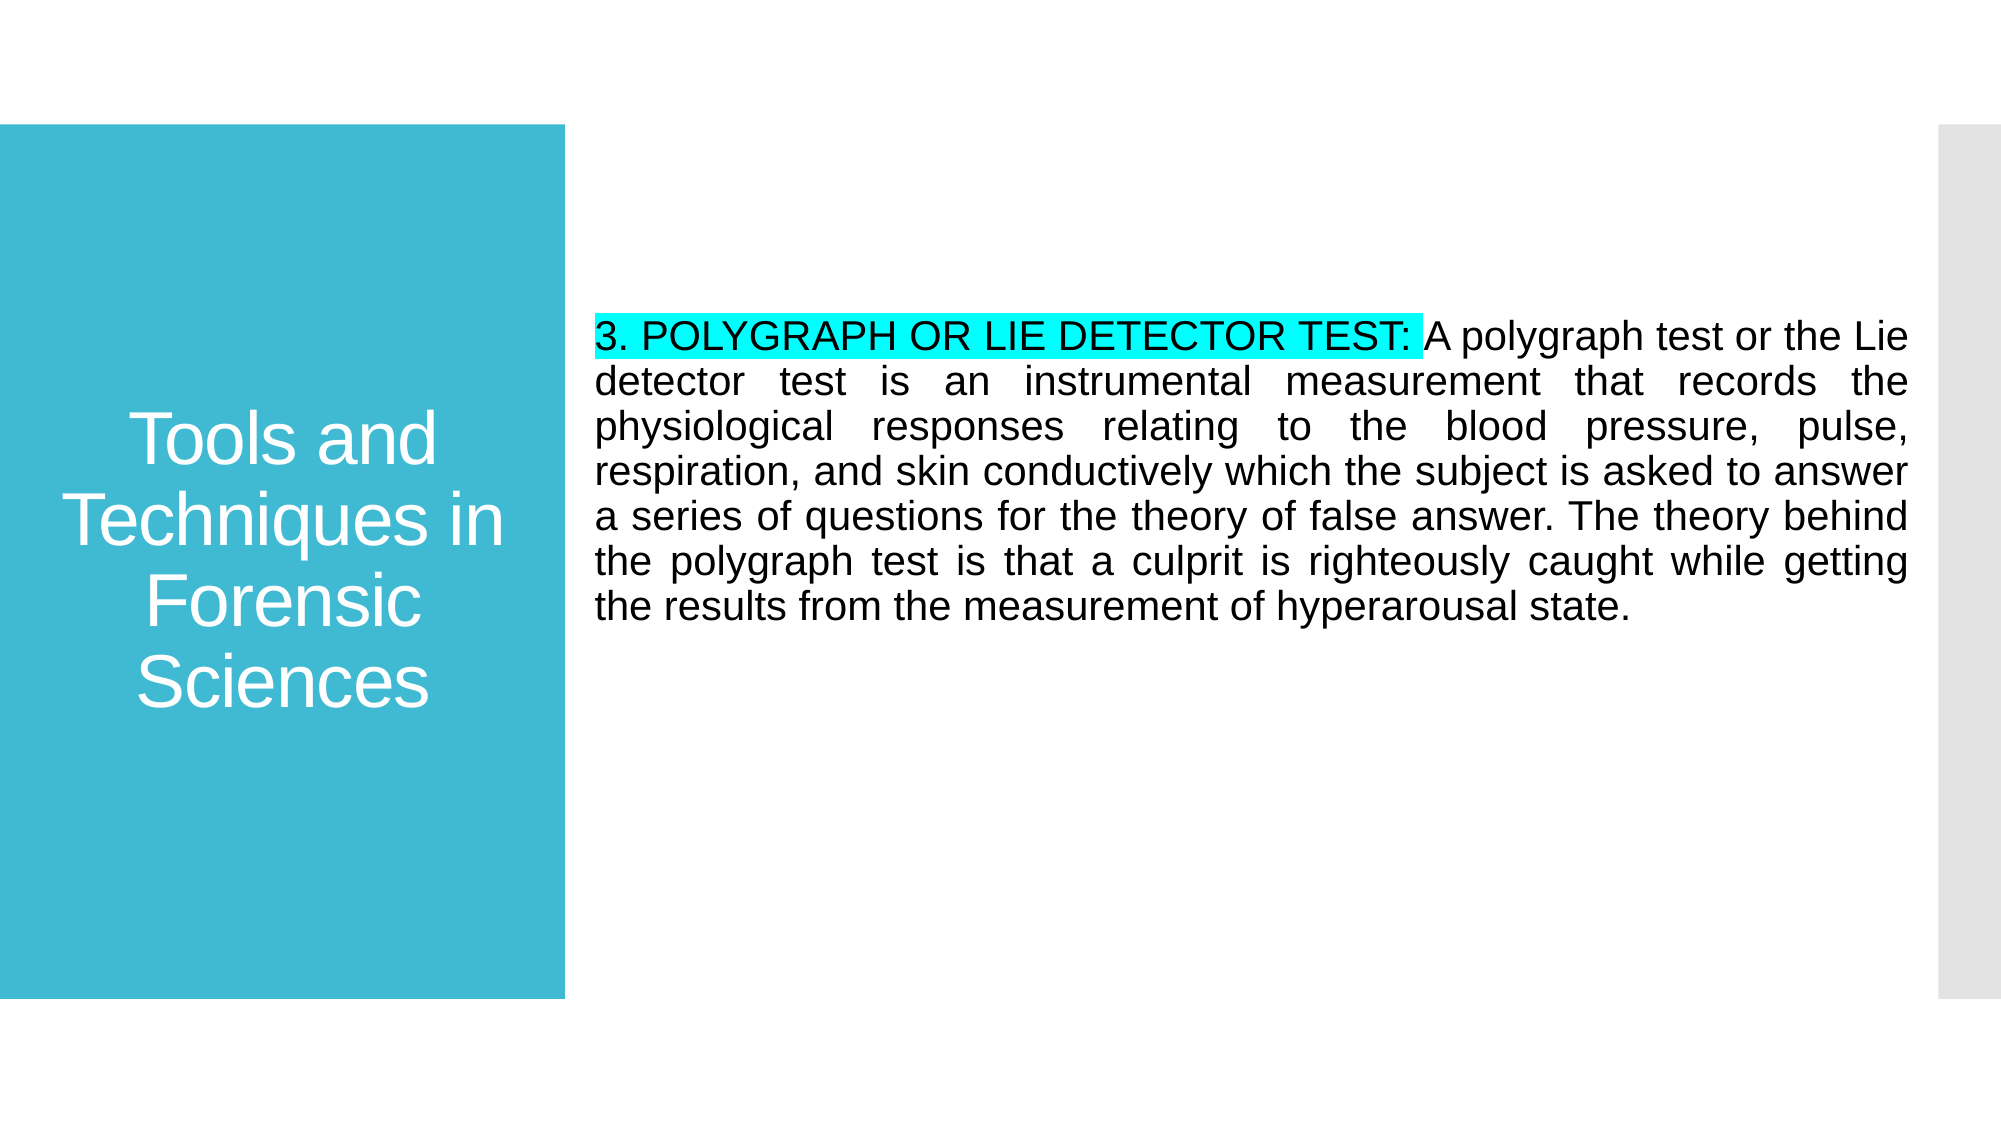

# Tools and Techniques in Forensic Sciences
3. POLYGRAPH OR LIE DETECTOR TEST: A polygraph test or the Lie detector test is an instrumental measurement that records the physiological responses relating to the blood pressure, pulse, respiration, and skin conductively which the subject is asked to answer a series of questions for the theory of false answer. The theory behind the polygraph test is that a culprit is righteously caught while getting the results from the measurement of hyperarousal state.